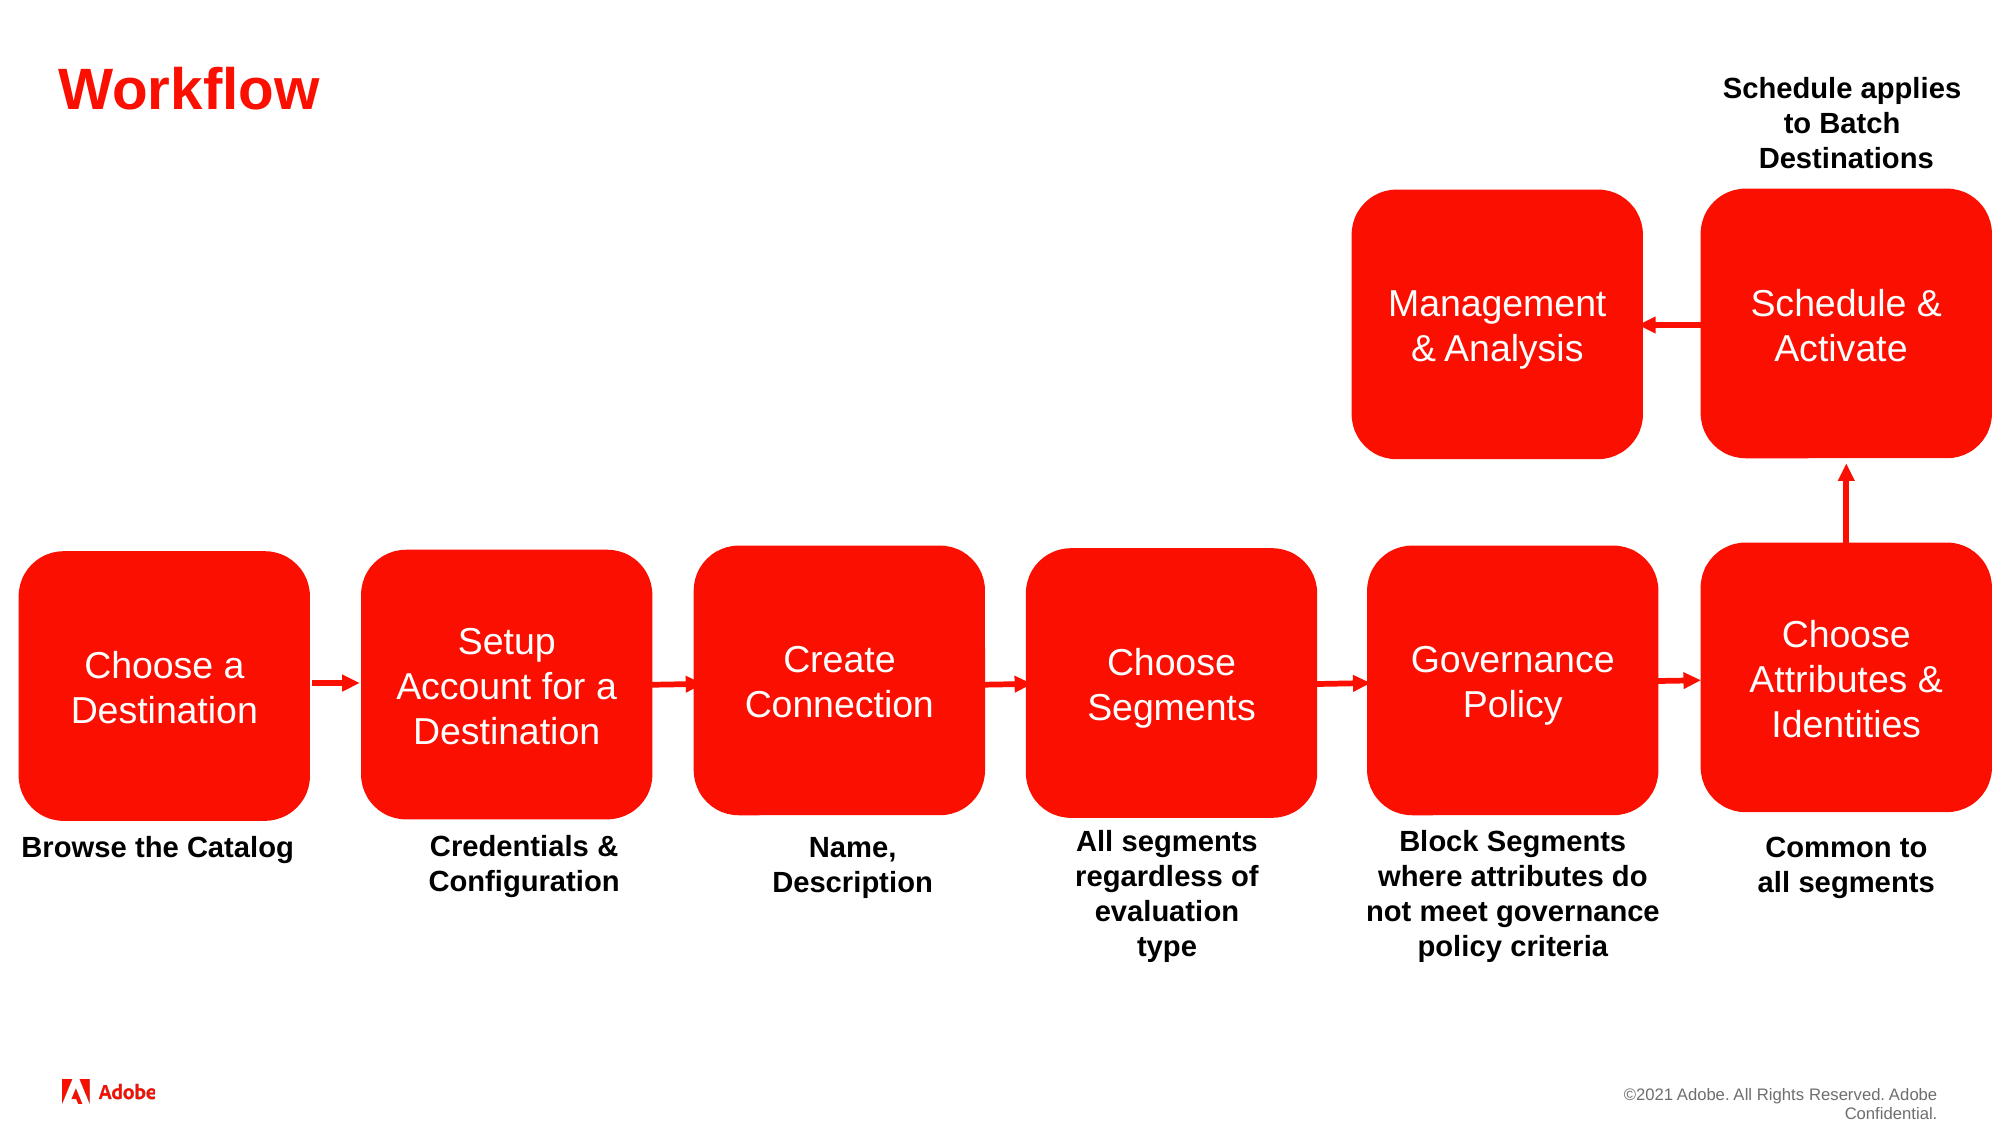

# Workflow
Schedule applies
to Batch
Destinations
Schedule & Activate
Management & Analysis
Choose Attributes & Identities
Create Connection
Governance Policy
Choose Segments
Setup Account for a Destination
Choose a Destination
All segments regardless of evaluation type
Block Segments where attributes do not meet governance policy criteria
Credentials & Configuration
Browse the Catalog
Name, Description
Common to all segments